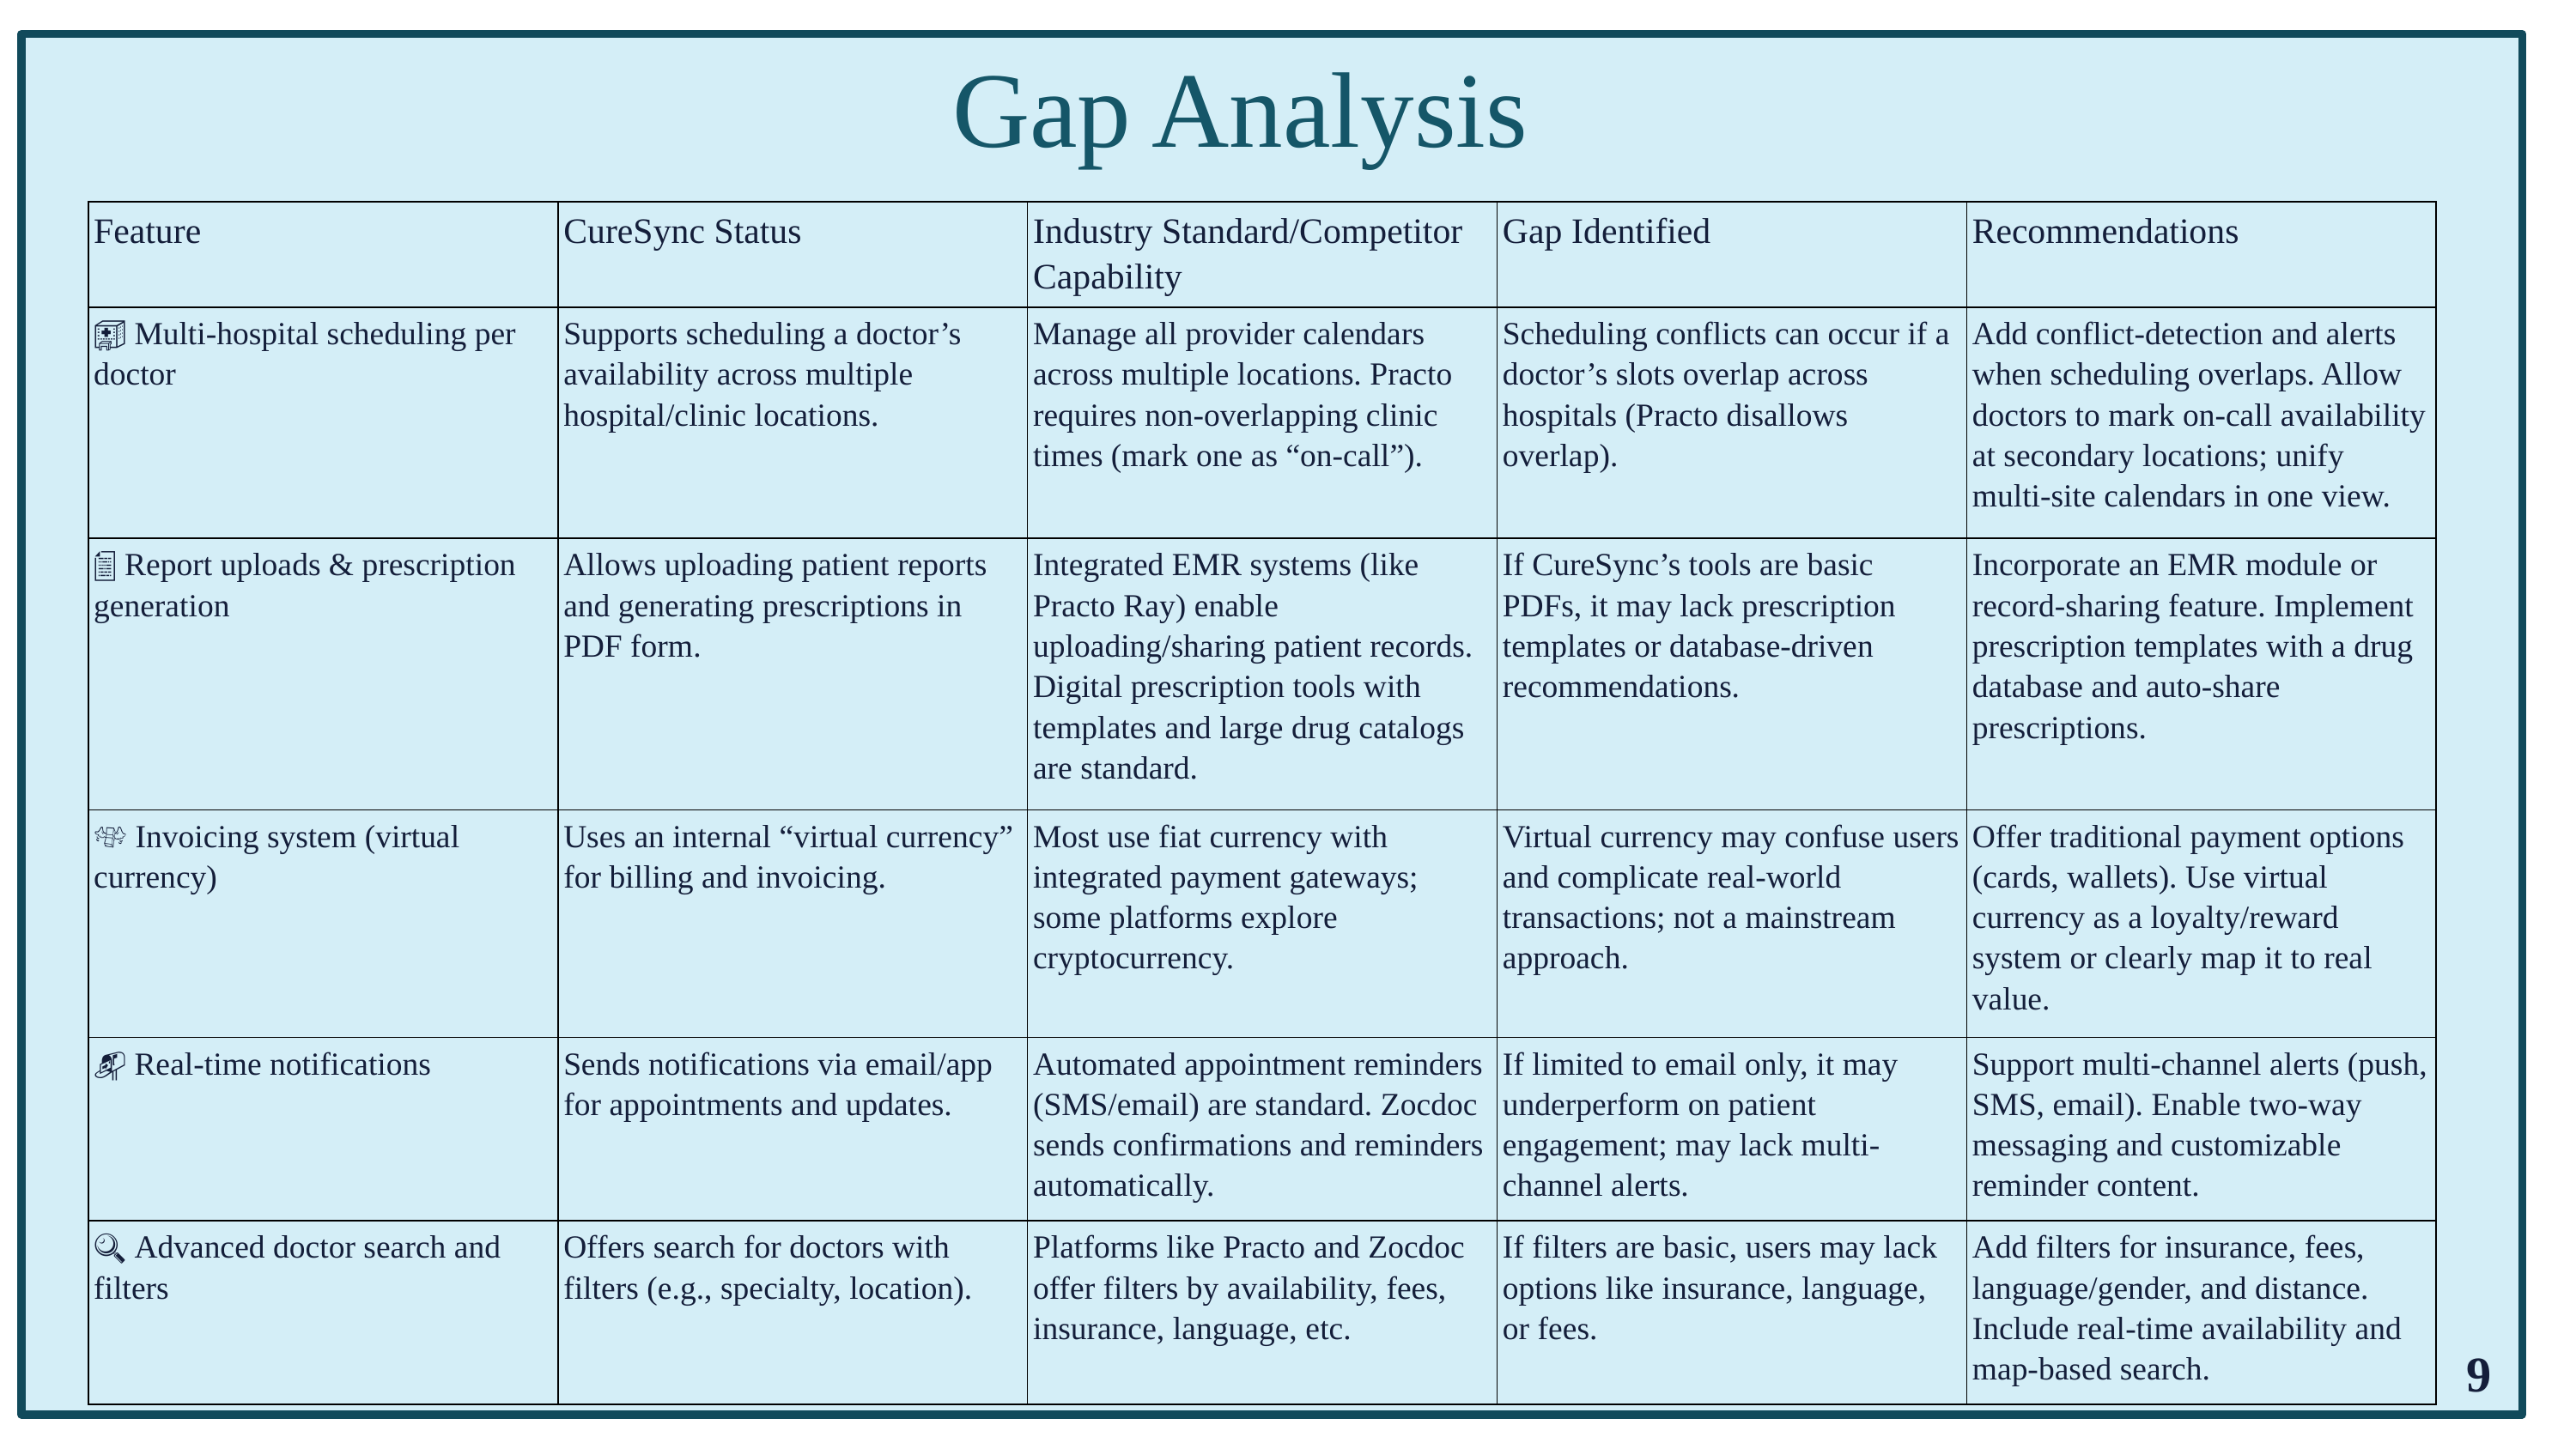

Gap Analysis
| Feature | CureSync Status | Industry Standard/Competitor Capability | Gap Identified | Recommendations |
| --- | --- | --- | --- | --- |
| 🏥 Multi-hospital scheduling per doctor | Supports scheduling a doctor’s availability across multiple hospital/clinic locations. | Manage all provider calendars across multiple locations. Practo requires non-overlapping clinic times (mark one as “on-call”). | Scheduling conflicts can occur if a doctor’s slots overlap across hospitals (Practo disallows overlap). | Add conflict-detection and alerts when scheduling overlaps. Allow doctors to mark on-call availability at secondary locations; unify multi-site calendars in one view. |
| 📄 Report uploads & prescription generation | Allows uploading patient reports and generating prescriptions in PDF form. | Integrated EMR systems (like Practo Ray) enable uploading/sharing patient records. Digital prescription tools with templates and large drug catalogs are standard. | If CureSync’s tools are basic PDFs, it may lack prescription templates or database-driven recommendations. | Incorporate an EMR module or record-sharing feature. Implement prescription templates with a drug database and auto-share prescriptions. |
| 💸 Invoicing system (virtual currency) | Uses an internal “virtual currency” for billing and invoicing. | Most use fiat currency with integrated payment gateways; some platforms explore cryptocurrency. | Virtual currency may confuse users and complicate real-world transactions; not a mainstream approach. | Offer traditional payment options (cards, wallets). Use virtual currency as a loyalty/reward system or clearly map it to real value. |
| 📬 Real-time notifications | Sends notifications via email/app for appointments and updates. | Automated appointment reminders (SMS/email) are standard. Zocdoc sends confirmations and reminders automatically. | If limited to email only, it may underperform on patient engagement; may lack multi-channel alerts. | Support multi-channel alerts (push, SMS, email). Enable two-way messaging and customizable reminder content. |
| 🔍 Advanced doctor search and filters | Offers search for doctors with filters (e.g., specialty, location). | Platforms like Practo and Zocdoc offer filters by availability, fees, insurance, language, etc. | If filters are basic, users may lack options like insurance, language, or fees. | Add filters for insurance, fees, language/gender, and distance. Include real-time availability and map-based search. |
9